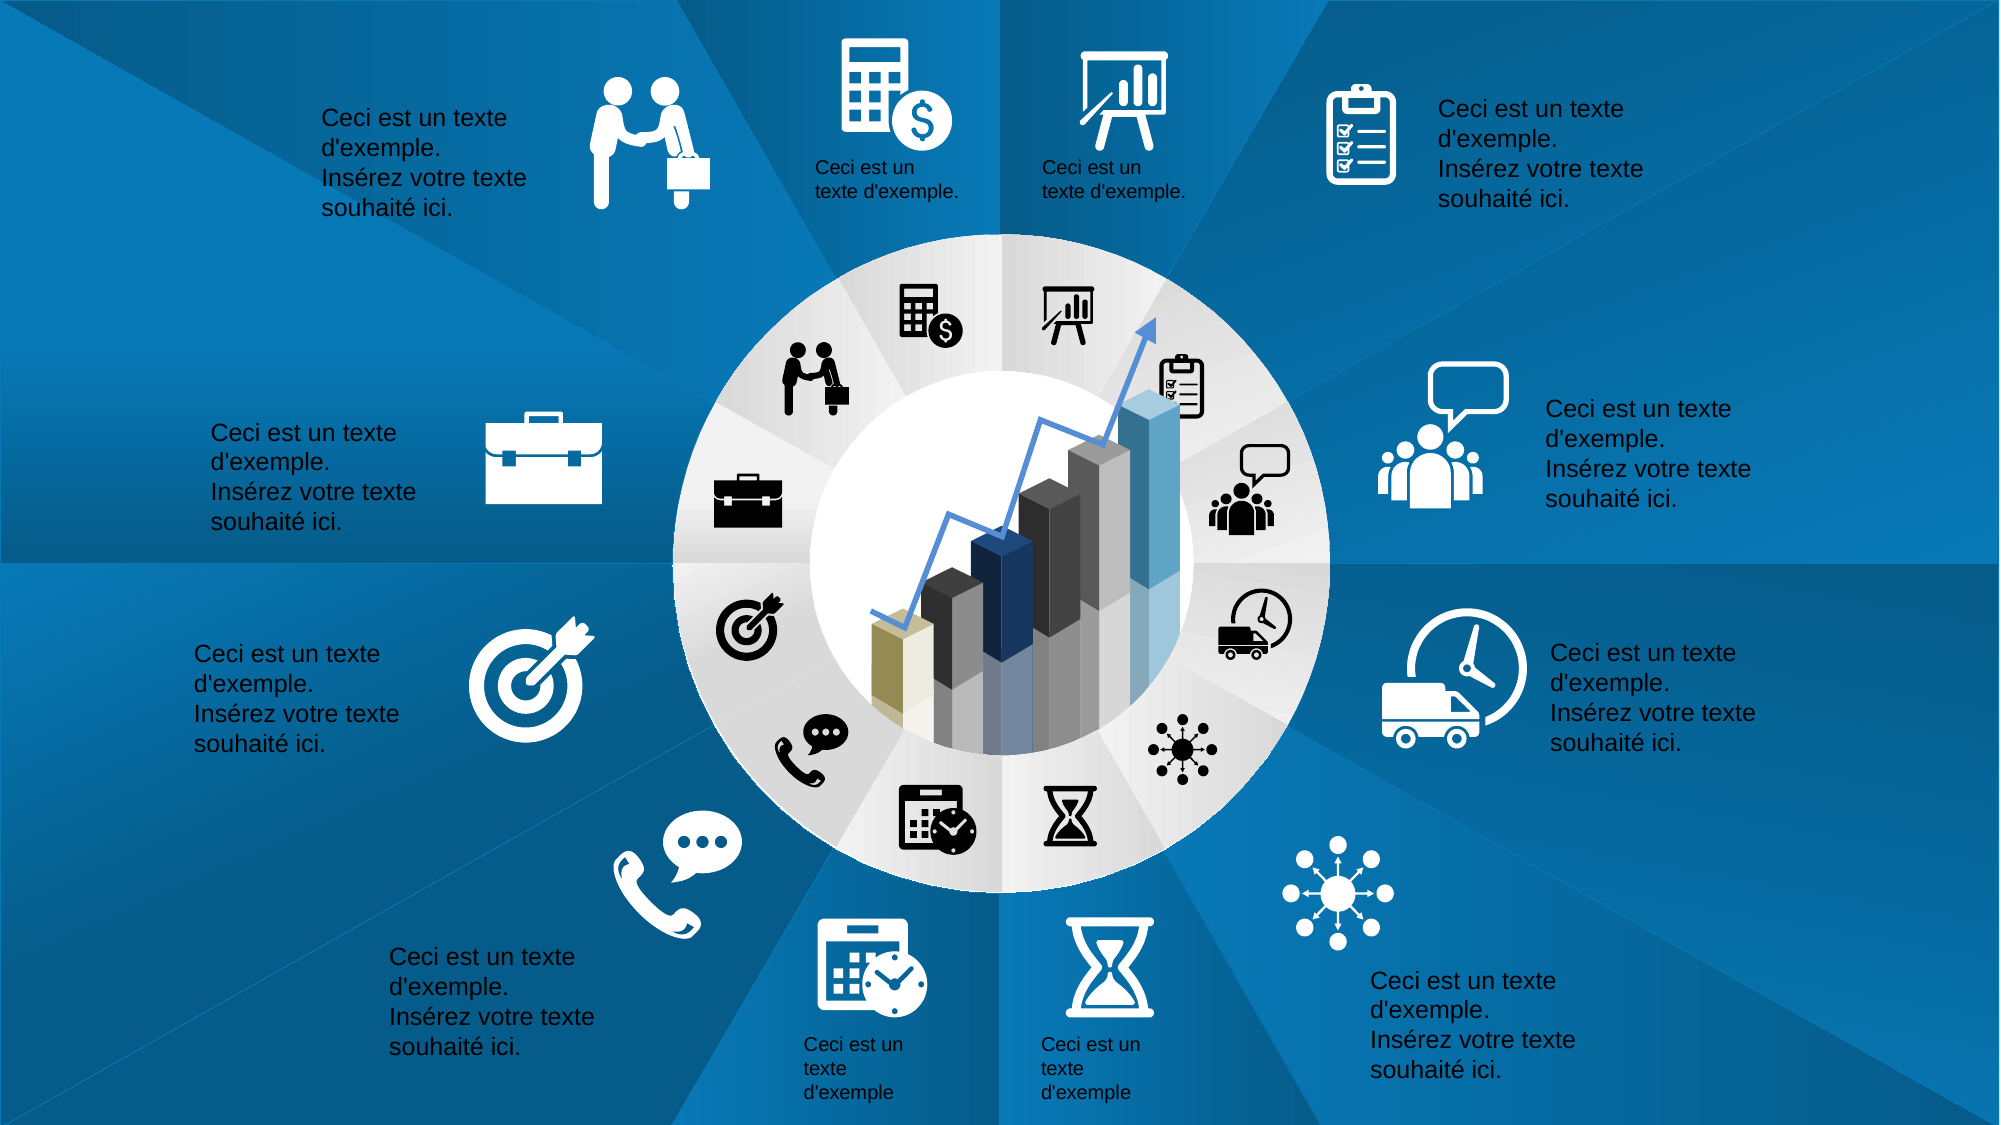

Ceci est un texte d'exemple.
Insérez votre texte souhaité ici.
Ceci est un texte d'exemple.
Insérez votre texte souhaité ici.
Ceci est un texte d'exemple.
Ceci est un texte d'exemple.

Ceci est un texte d'exemple.
Insérez votre texte souhaité ici.
Ceci est un texte d'exemple.
Insérez votre texte souhaité ici.

Ceci est un texte d'exemple.
Insérez votre texte souhaité ici.
Ceci est un texte d'exemple.
Insérez votre texte souhaité ici.

Ceci est un texte d'exemple.
Insérez votre texte souhaité ici.
Ceci est un texte d'exemple.
Insérez votre texte souhaité ici.
Ceci est un texte d'exemple
Ceci est un texte d'exemple